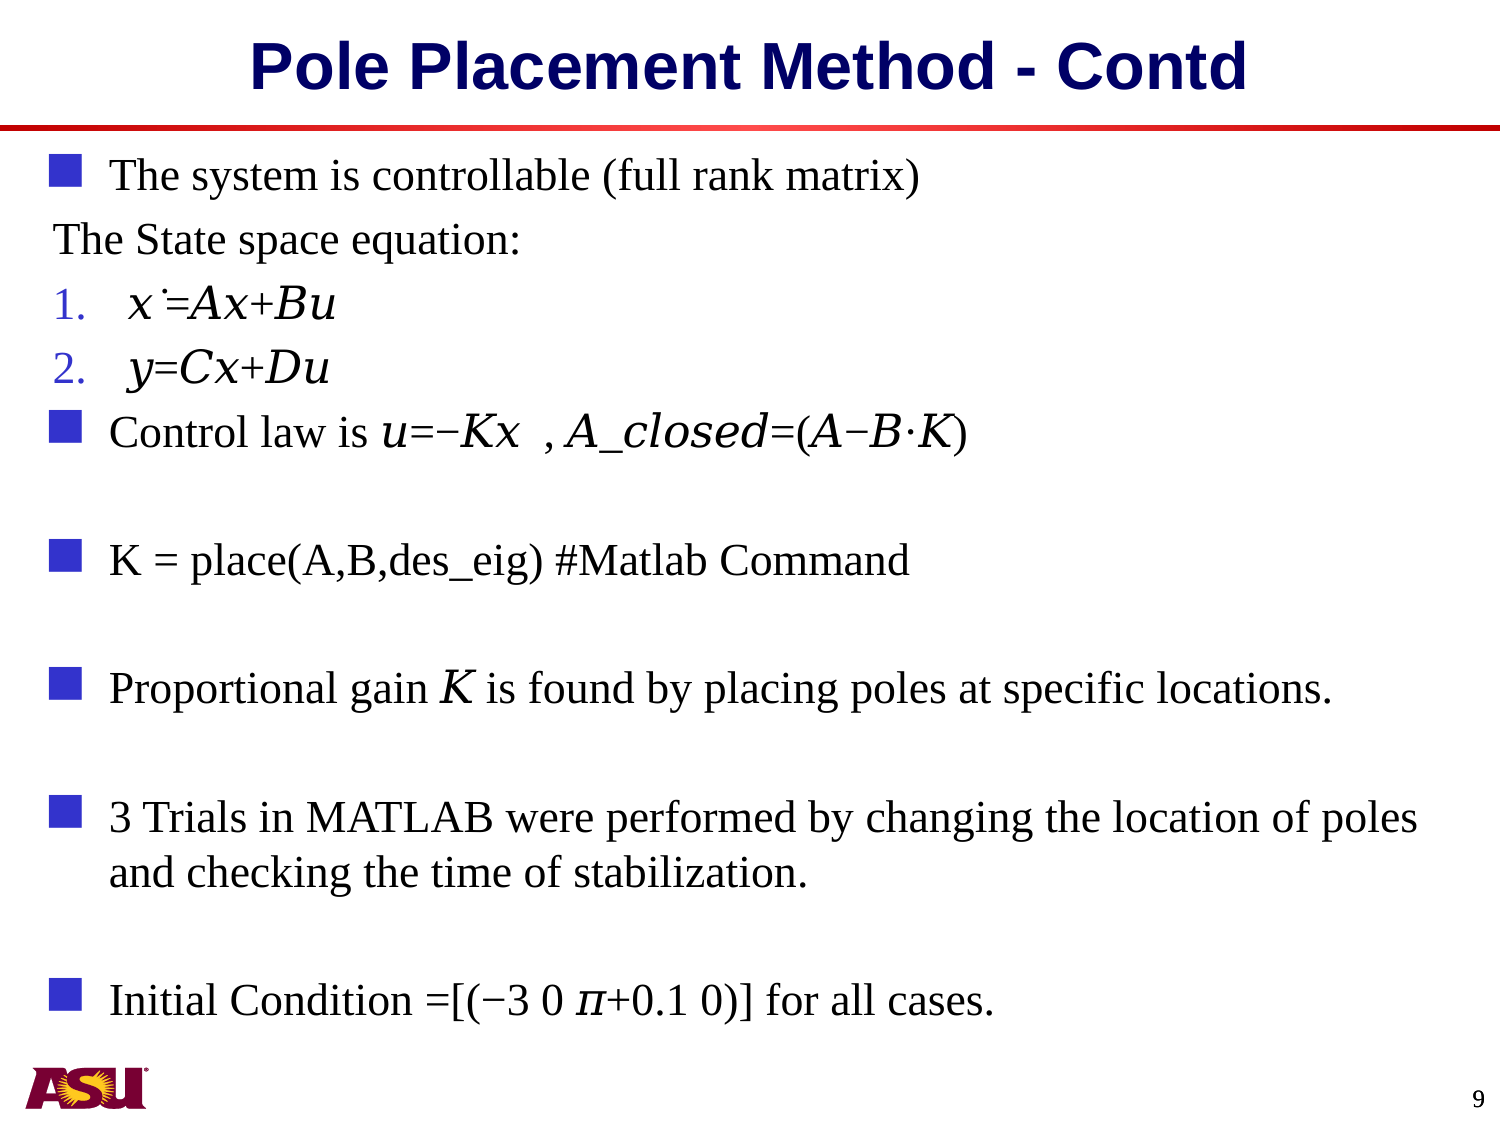

# Pole Placement Method - Contd
The system is controllable (full rank matrix)
The State space equation:
𝑥 ̇=𝐴𝑥+𝐵𝑢
𝑦=𝐶𝑥+𝐷𝑢
Control law is 𝑢=−𝐾𝑥  , 𝐴_𝑐𝑙𝑜𝑠𝑒𝑑=(𝐴−𝐵·𝐾)

K = place(A,B,des_eig) #Matlab Command

Proportional gain 𝐾 is found by placing poles at specific locations.

3 Trials in MATLAB were performed by changing the location of poles and checking the time of stabilization.

Initial Condition =[(−3 0 𝜋+0.1 0)] for all cases.